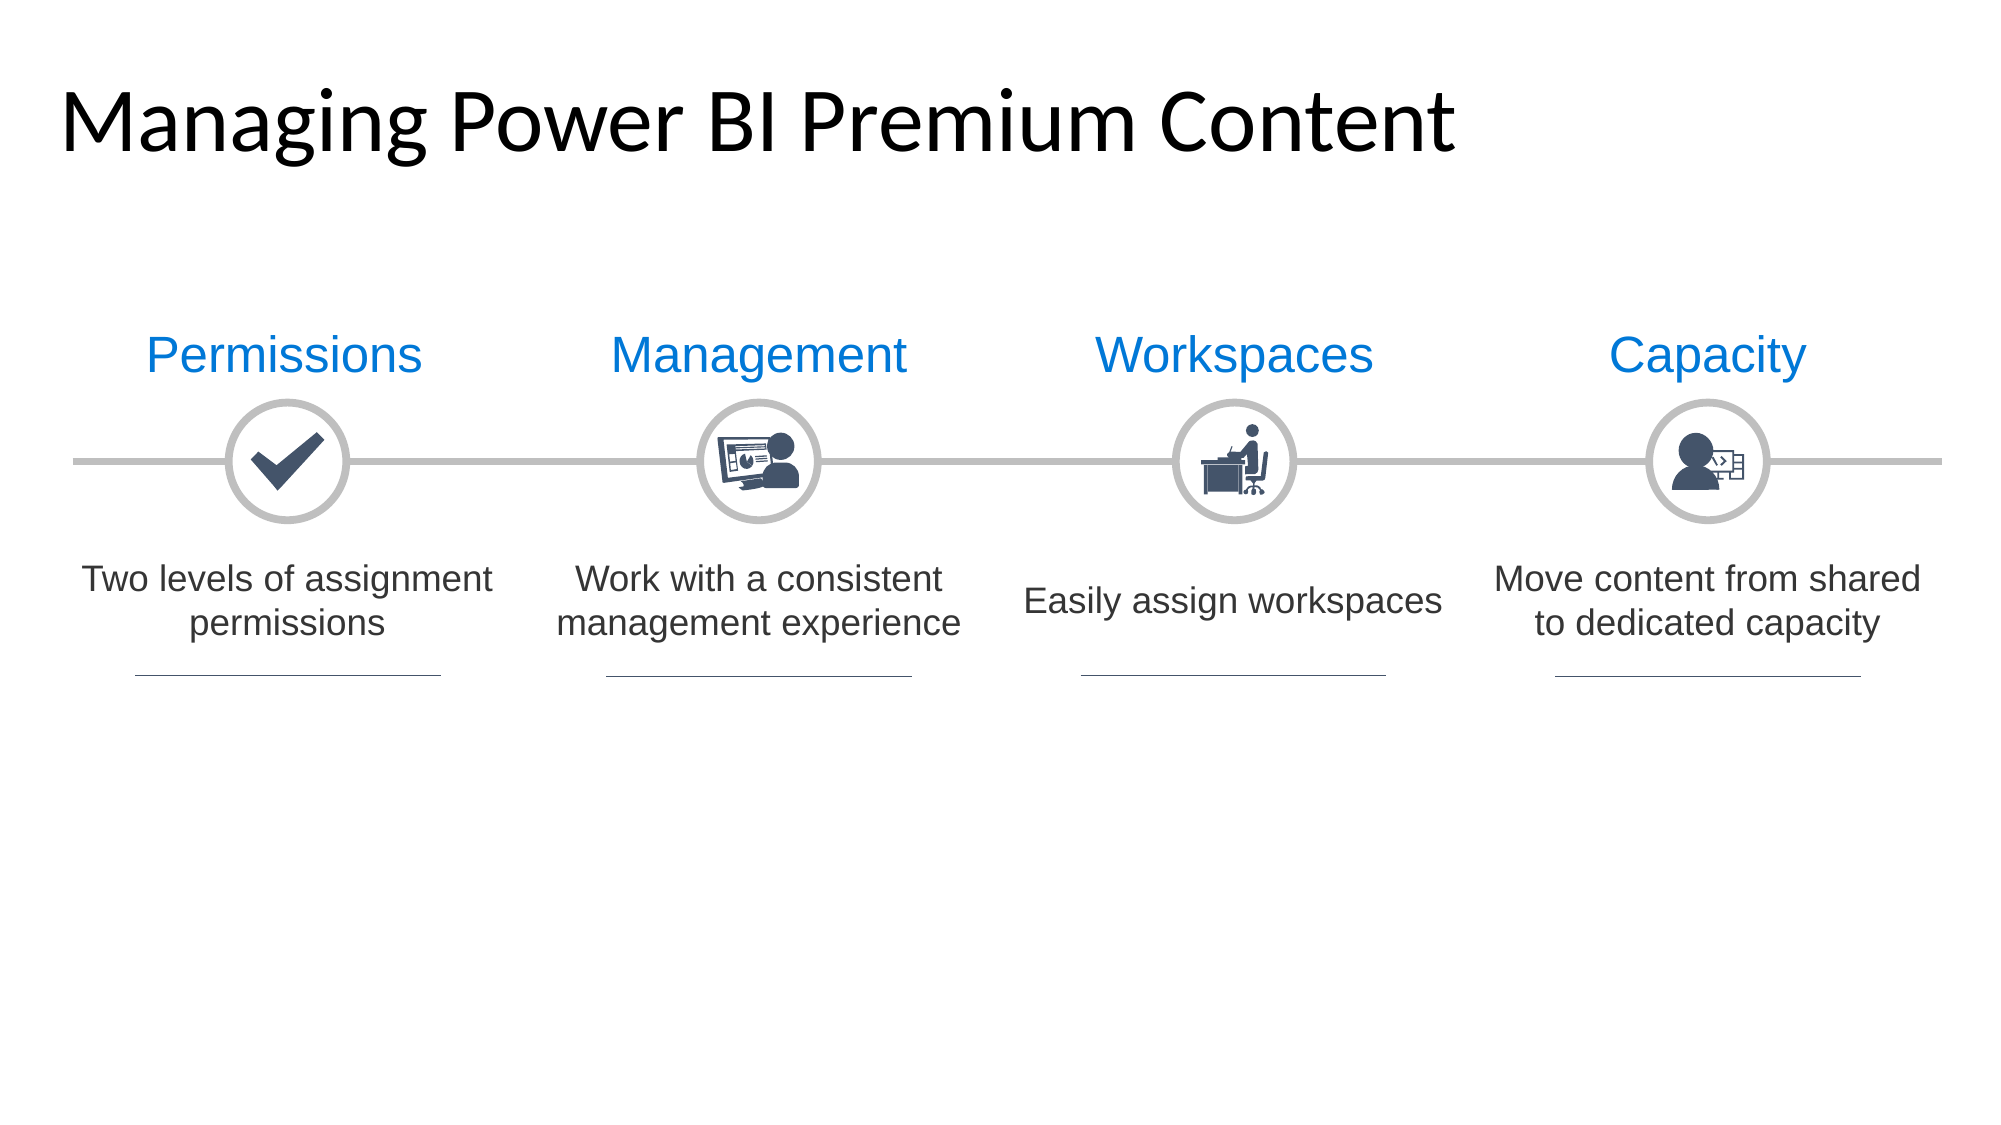

# Managing Power BI Premium Content
Permissions
Management
Workspaces
Capacity

Two levels of assignment permissions
Work with a consistent management experience
Easily assign workspaces
Move content from shared
to dedicated capacity